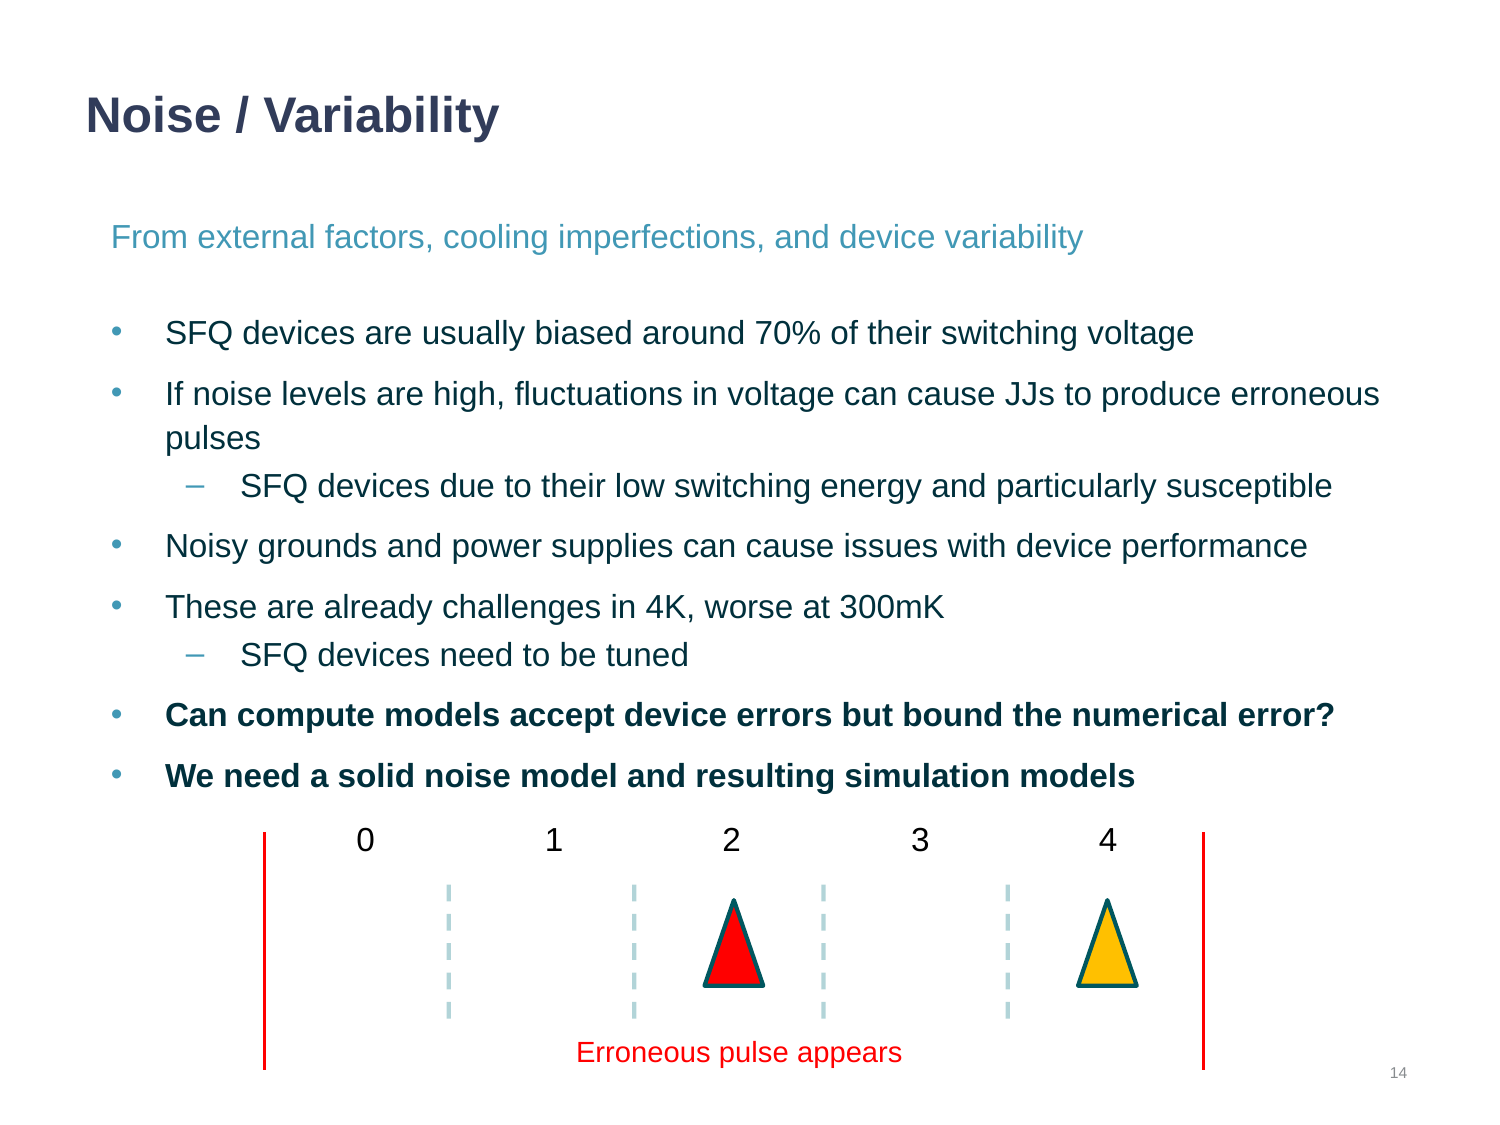

# Noise / Variability
From external factors, cooling imperfections, and device variability
SFQ devices are usually biased around 70% of their switching voltage
If noise levels are high, fluctuations in voltage can cause JJs to produce erroneous pulses
SFQ devices due to their low switching energy and particularly susceptible
Noisy grounds and power supplies can cause issues with device performance
These are already challenges in 4K, worse at 300mK
SFQ devices need to be tuned
Can compute models accept device errors but bound the numerical error?
We need a solid noise model and resulting simulation models
0
1
4
2
3

Erroneous pulse appears
14